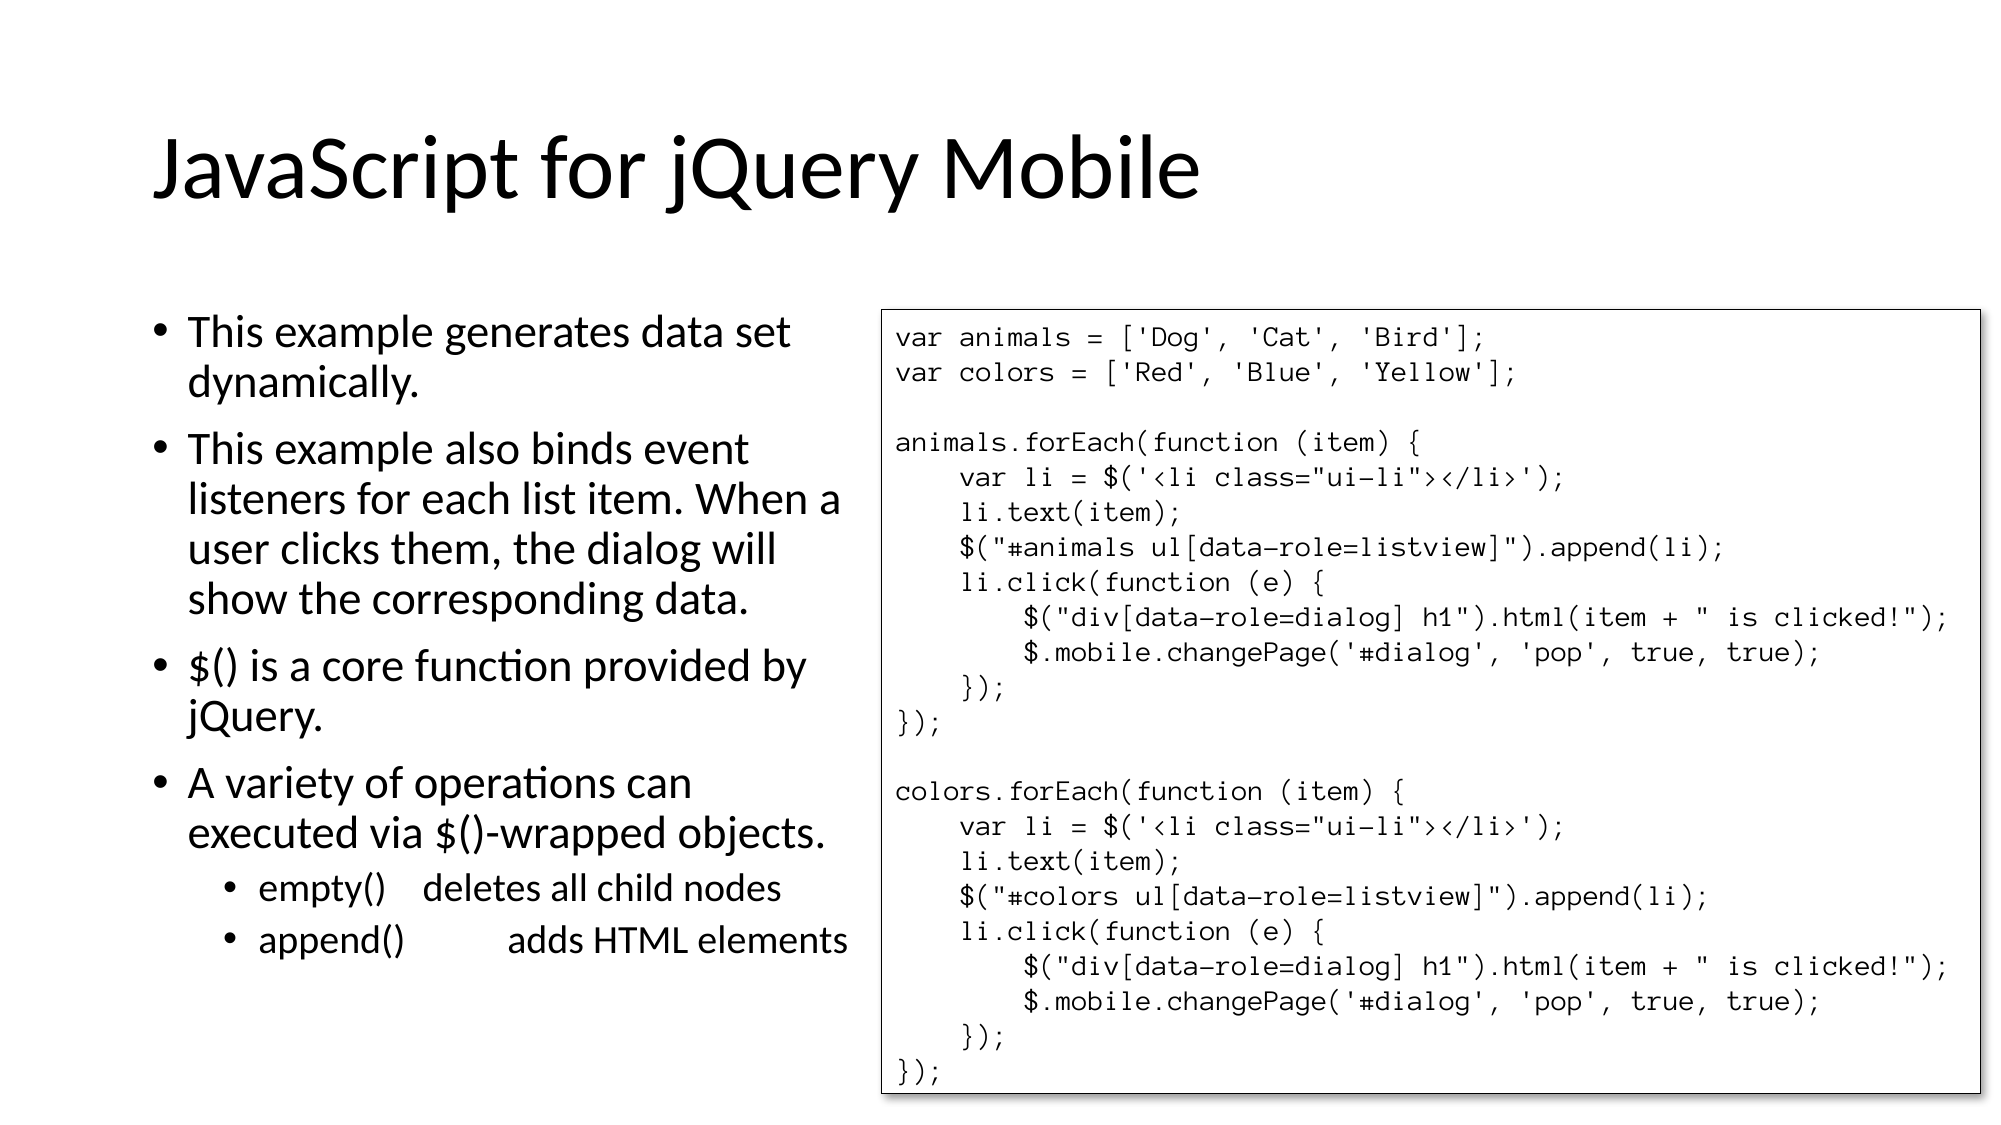

# JavaScript for jQuery Mobile
This example generates data set dynamically.
This example also binds event listeners for each list item. When a user clicks them, the dialog will show the corresponding data.
$() is a core function provided by jQuery.
A variety of operations can executed via $()-wrapped objects.
empty()    deletes all child nodes
append()	 adds HTML elements
var animals = ['Dog', 'Cat', 'Bird'];
var colors = ['Red', 'Blue', 'Yellow'];

animals.forEach(function (item) {
    var li = $('<li class="ui-li"></li>');
    li.text(item);
    $("#animals ul[data-role=listview]").append(li);
    li.click(function (e) {
        $("div[data-role=dialog] h1").html(item + " is clicked!");
        $.mobile.changePage('#dialog', 'pop', true, true);
    });
});

colors.forEach(function (item) {
    var li = $('<li class="ui-li"></li>');
    li.text(item);
    $("#colors ul[data-role=listview]").append(li);
    li.click(function (e) {
        $("div[data-role=dialog] h1").html(item + " is clicked!");
        $.mobile.changePage('#dialog', 'pop', true, true);
    });
});
135